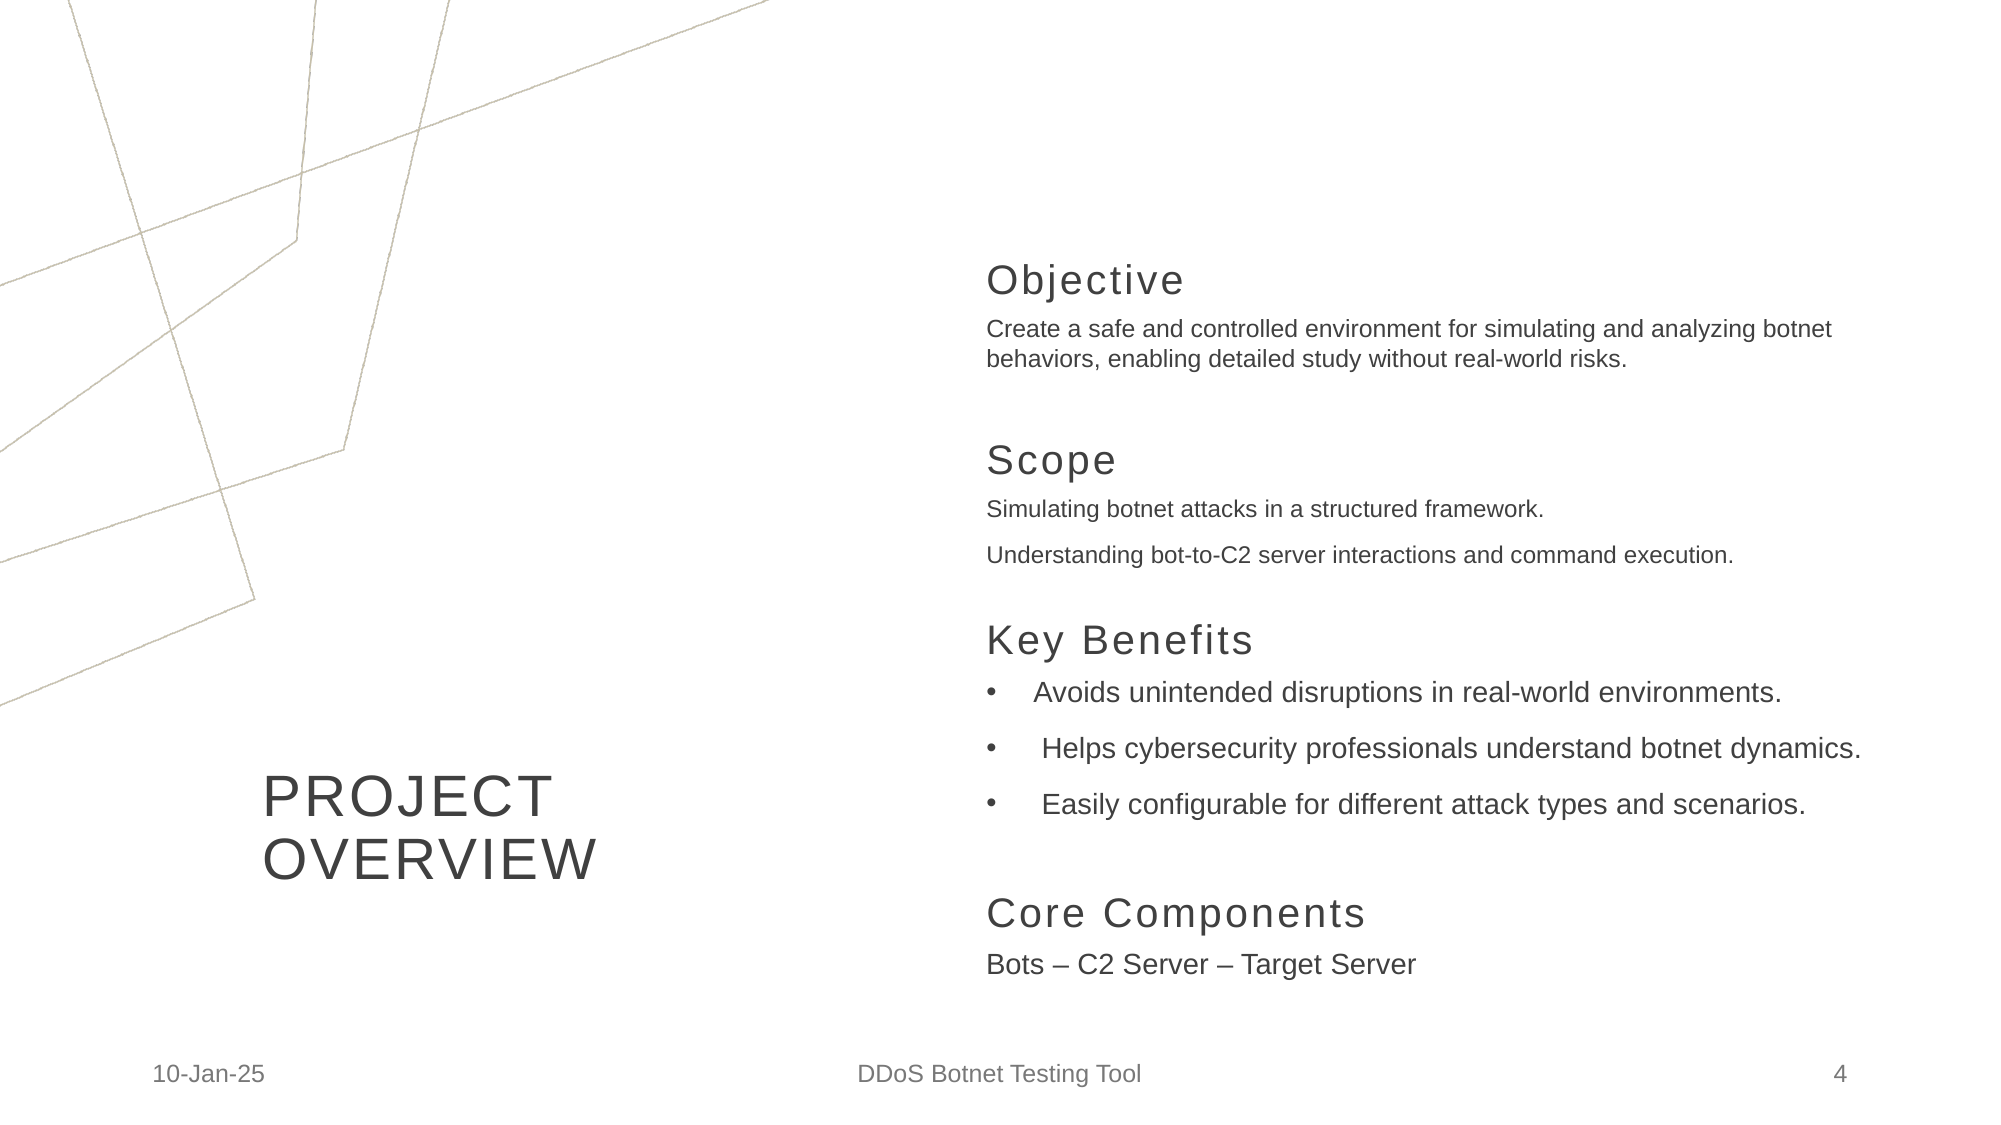

Objective
Create a safe and controlled environment for simulating and analyzing botnet behaviors, enabling detailed study without real-world risks.
Scope
Simulating botnet attacks in a structured framework.
Understanding bot-to-C2 server interactions and command execution.

Key Benefits
Avoids unintended disruptions in real-world environments.
 Helps cybersecurity professionals understand botnet dynamics.
 Easily configurable for different attack types and scenarios.
# Project OVERVIEW
Core Components
Bots – C2 Server – Target Server
10-Jan-25
DDoS Botnet Testing Tool
4